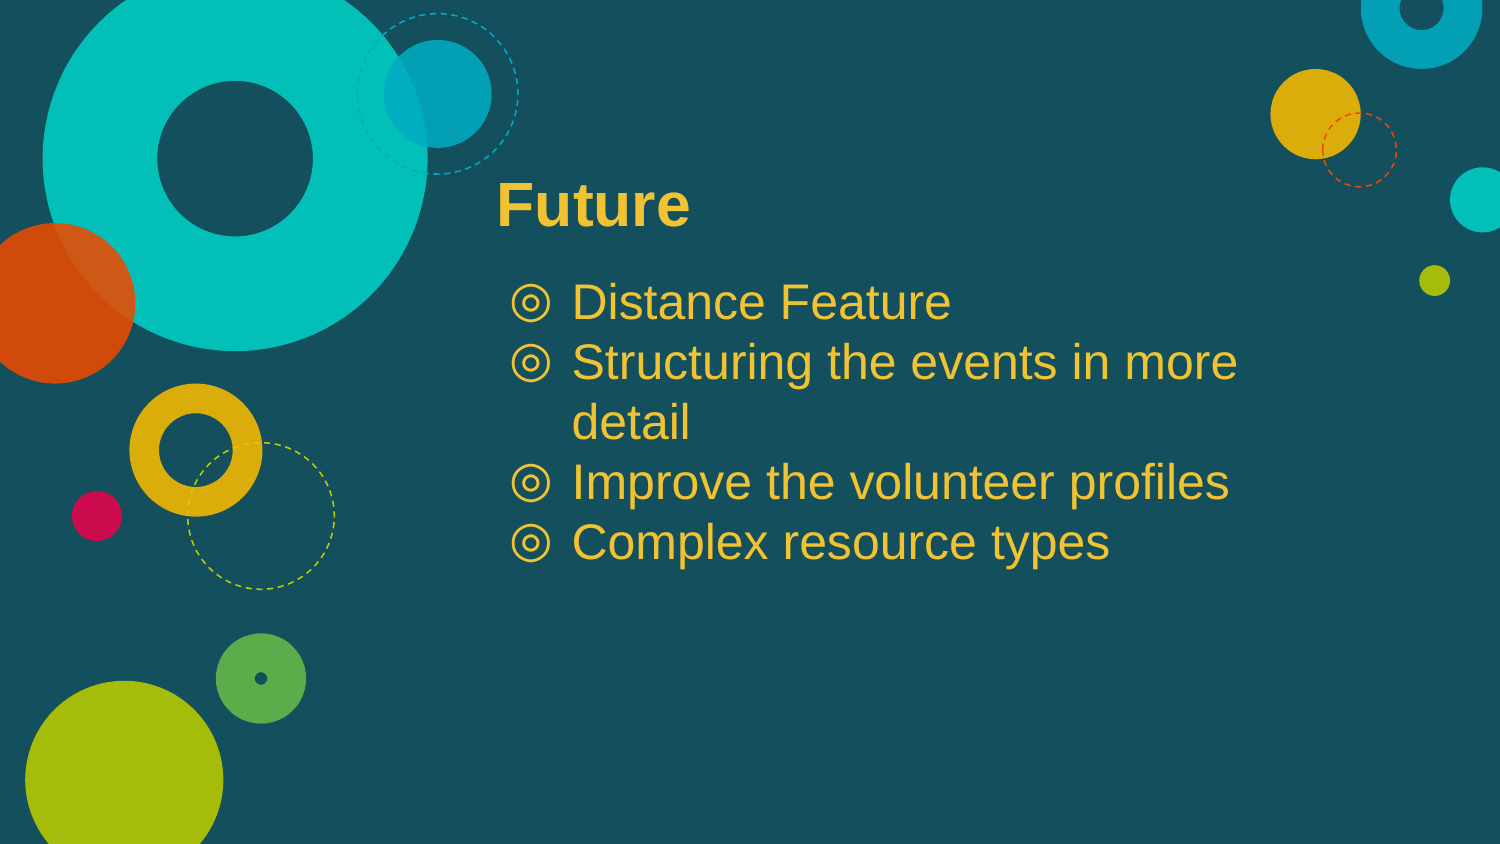

# Future
Distance Feature
Structuring the events in more detail
Improve the volunteer profiles
Complex resource types